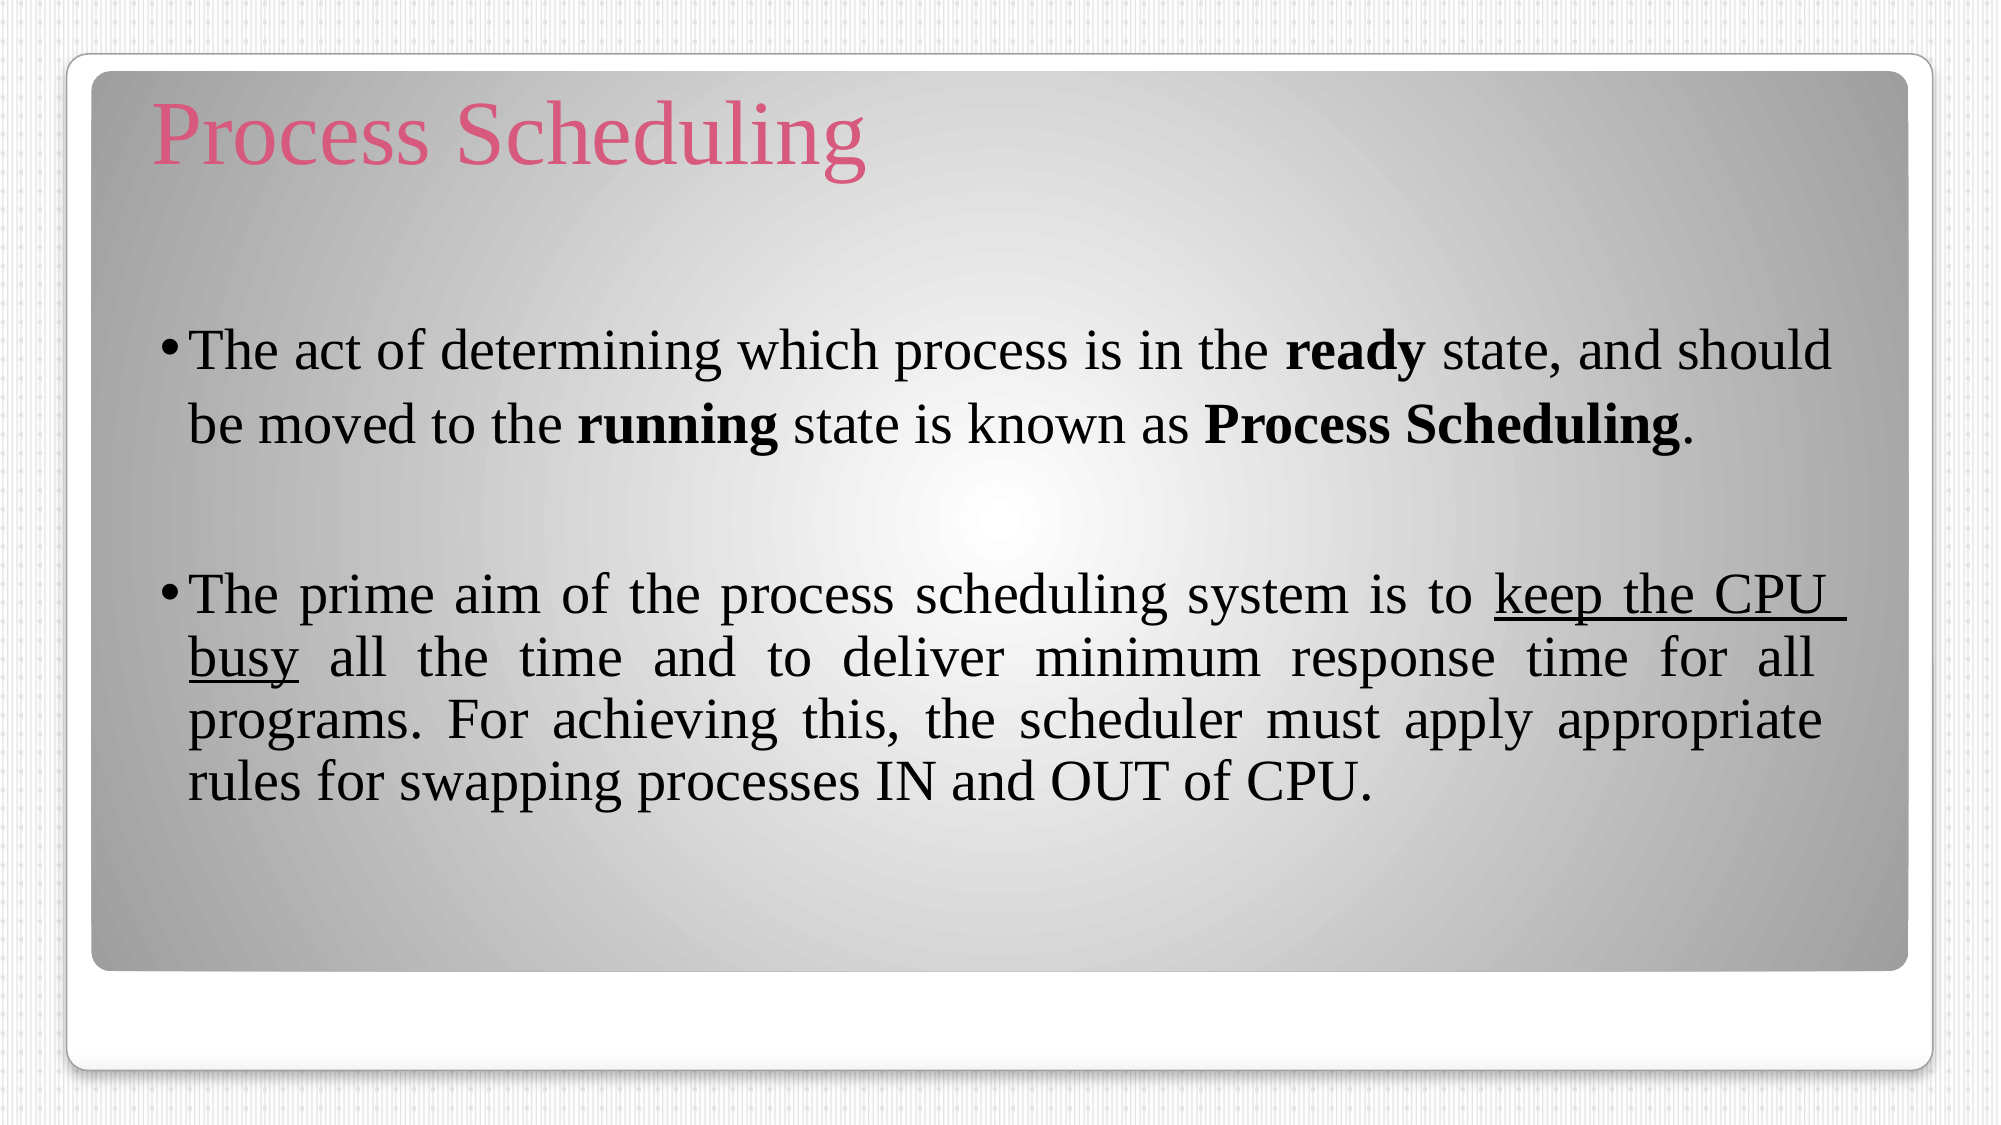

# Process Scheduling
The act of determining which process is in the ready state, and should  be moved to the running state is known as Process Scheduling.

The prime aim of the process scheduling system is to keep the CPU  busy all the time and to deliver minimum response time for all  programs. For achieving this, the scheduler must apply appropriate  rules for swapping processes IN and OUT of CPU.